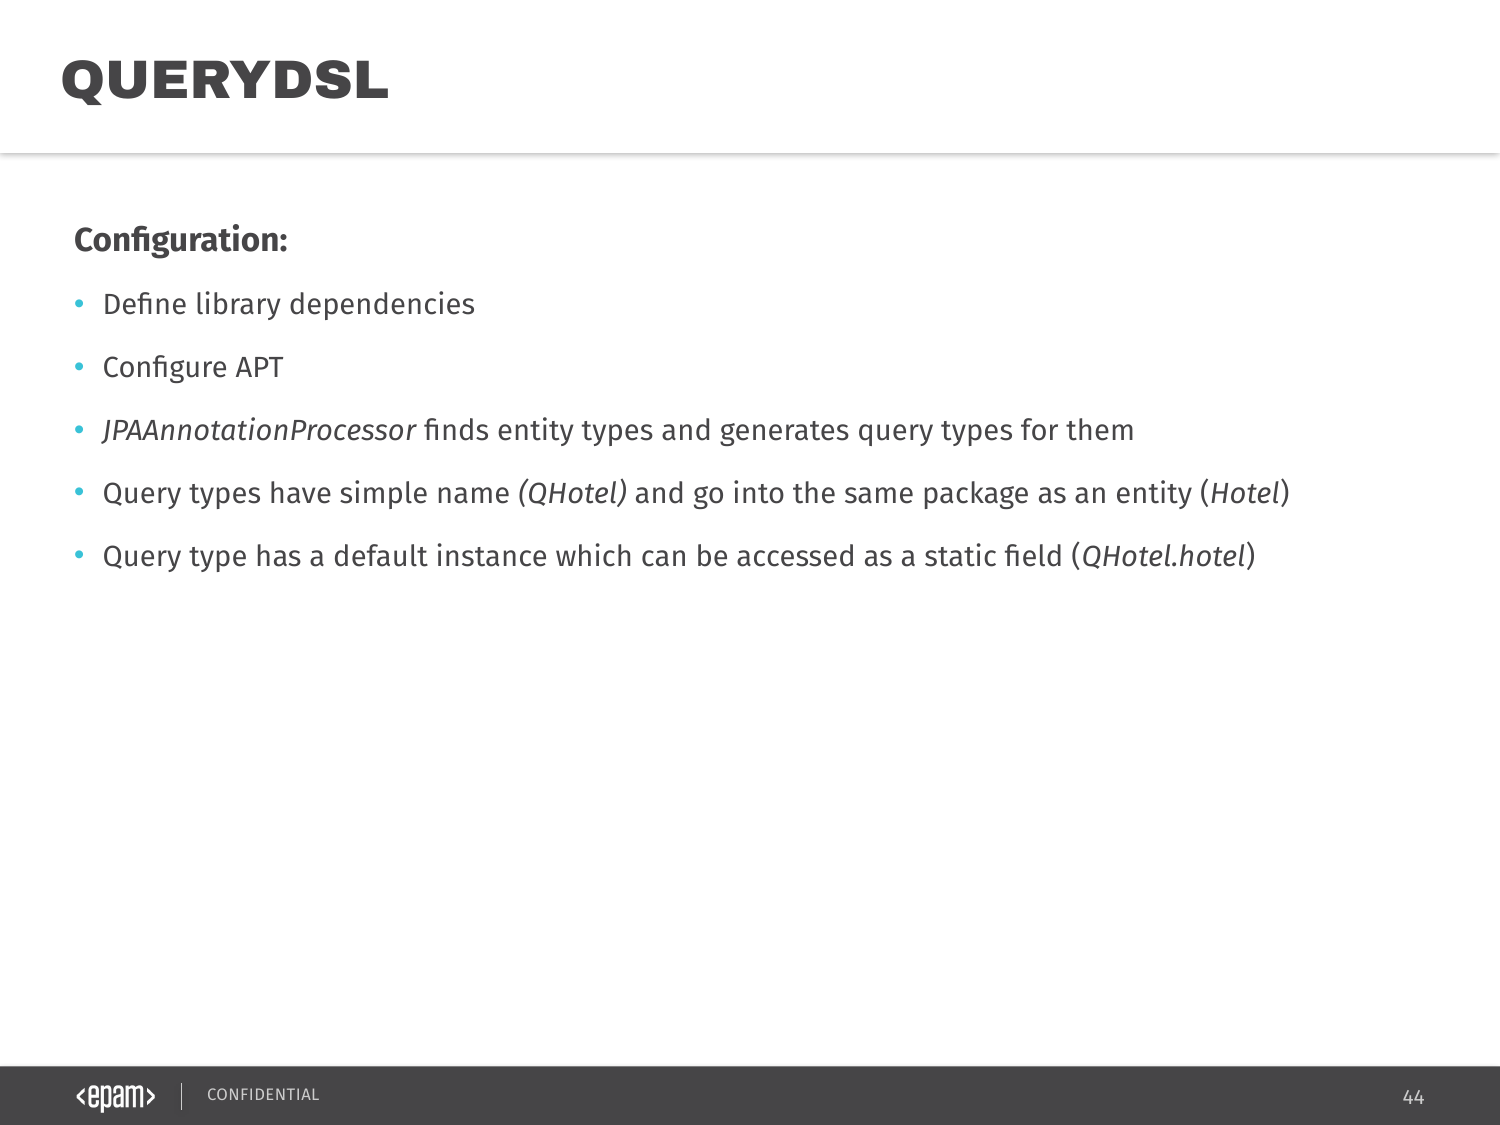

QUERYDSL
Configuration:
Define library dependencies
Configure APT
JPAAnnotationProcessor finds entity types and generates query types for them
Query types have simple name (QHotel) and go into the same package as an entity (Hotel)
Query type has a default instance which can be accessed as a static field (QHotel.hotel)